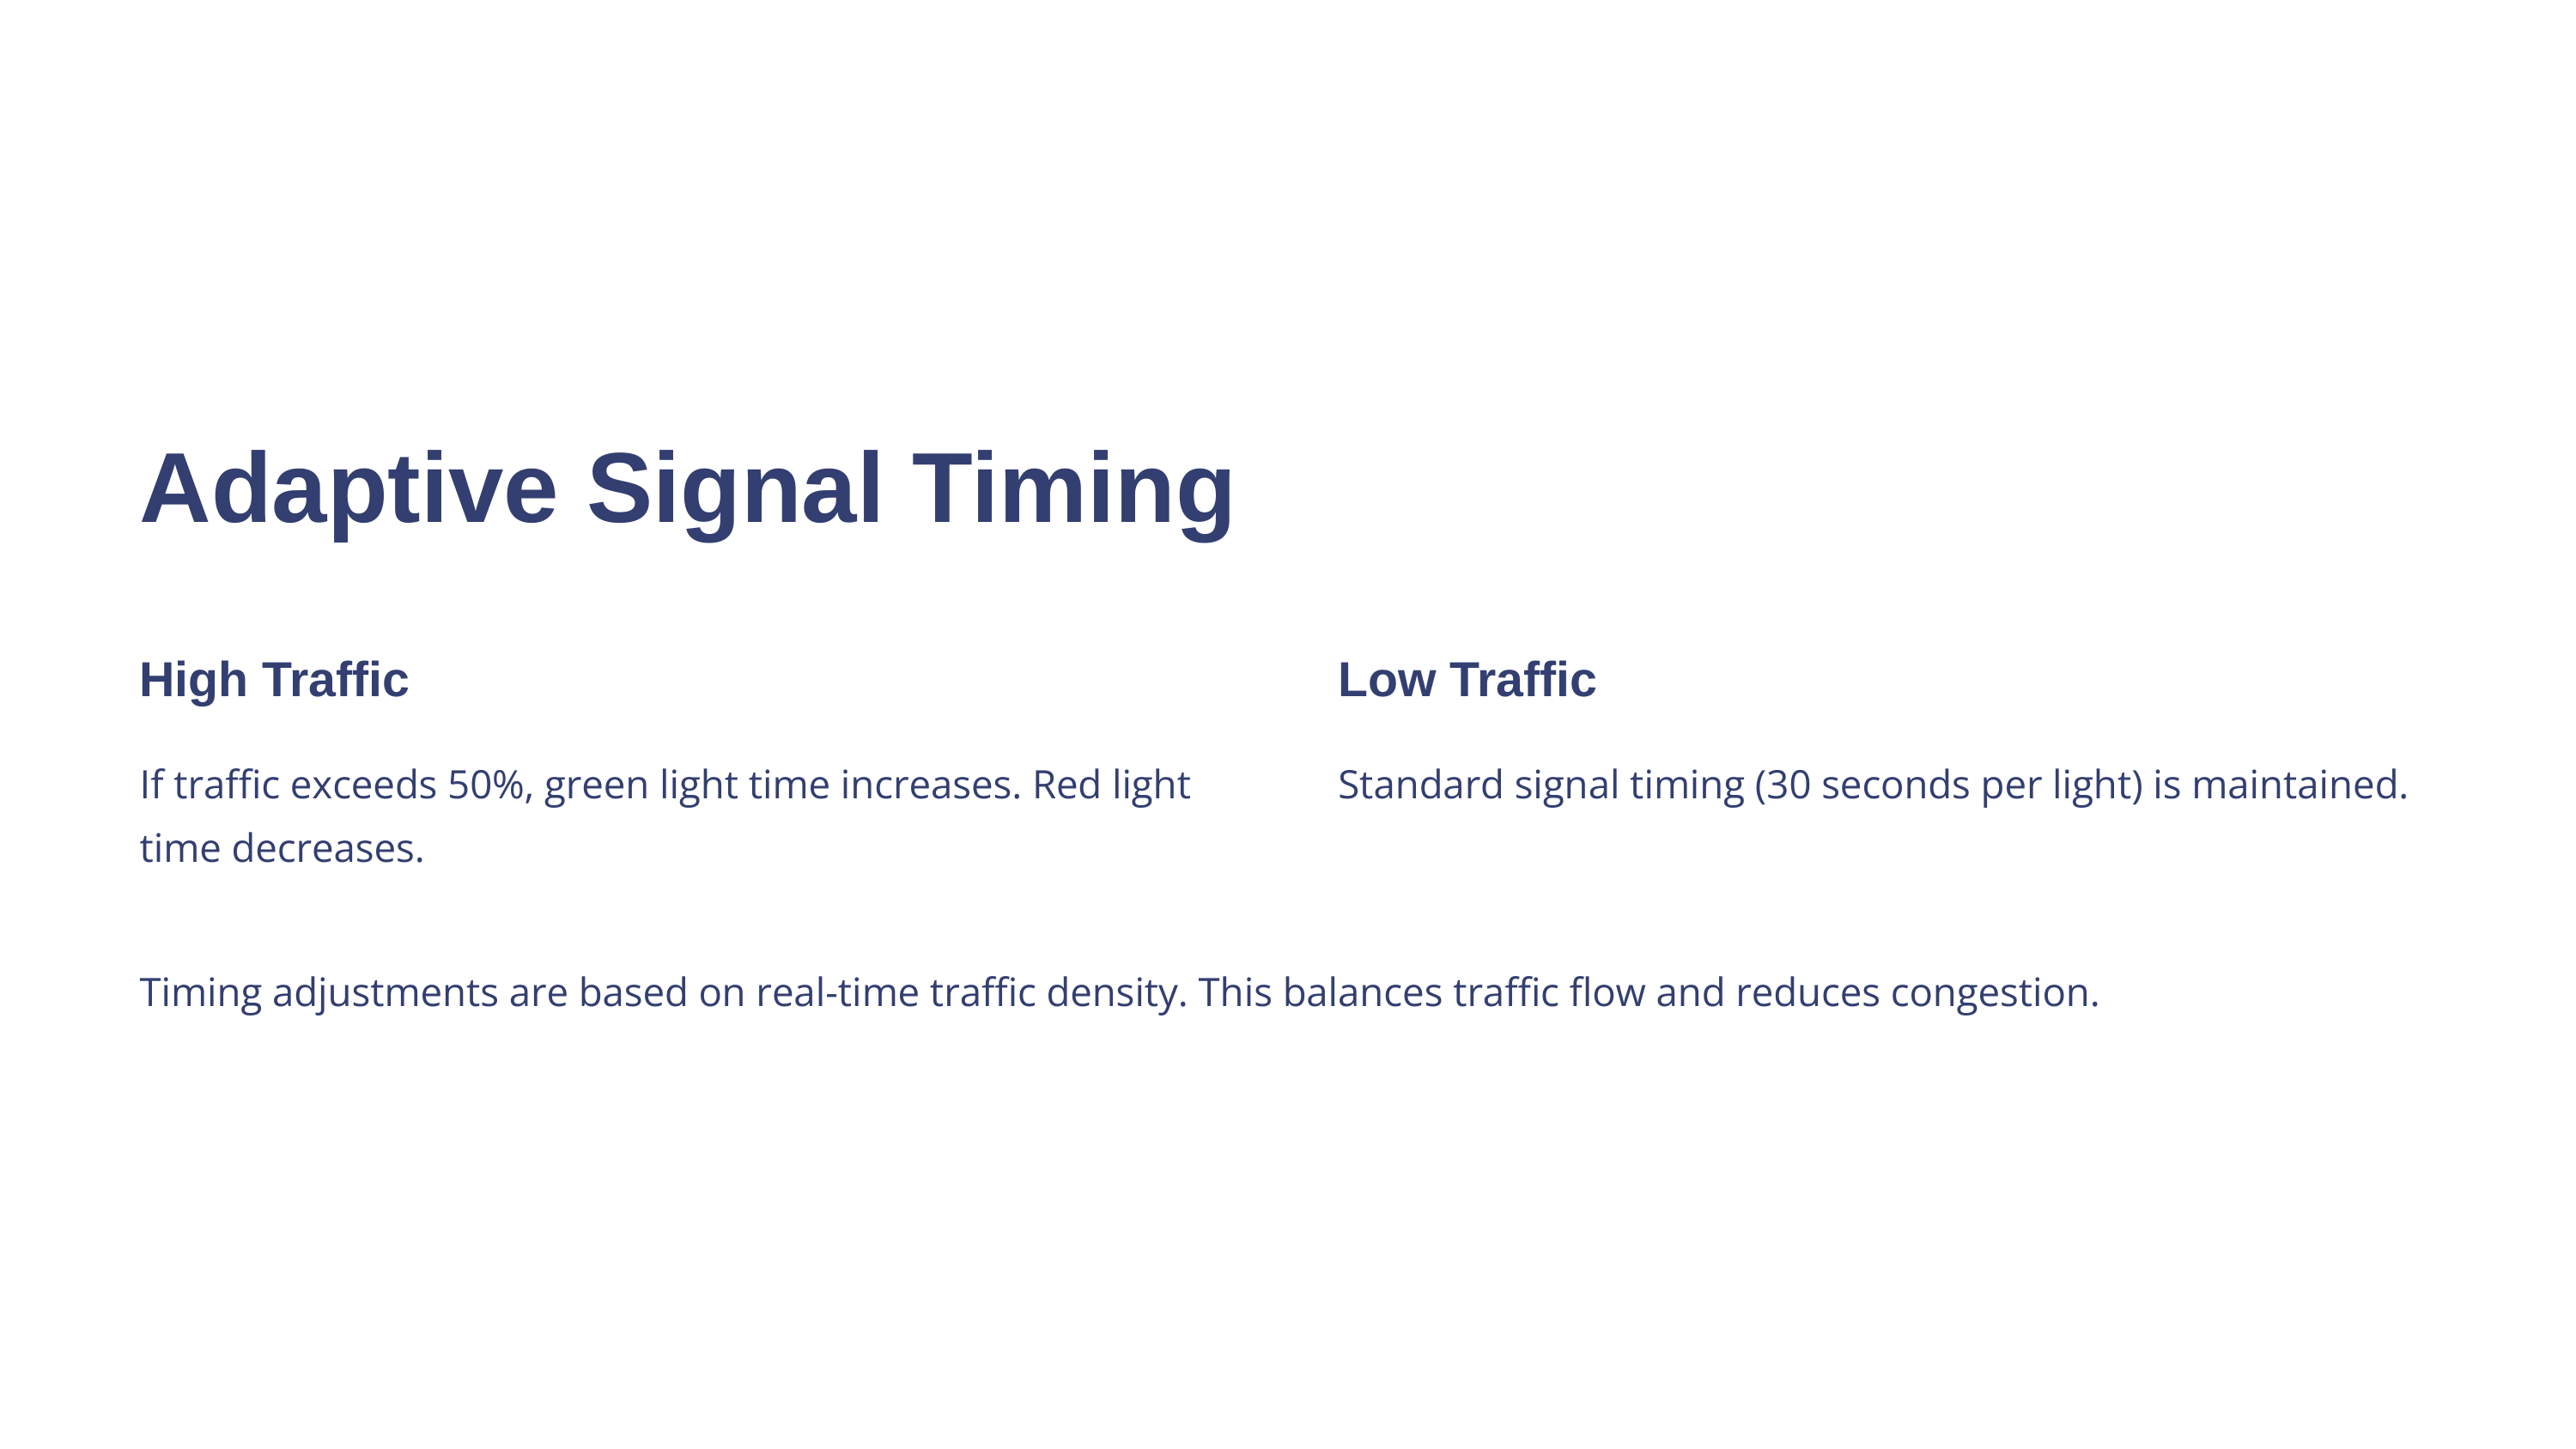

Adaptive Signal Timing

High Traffic

Low Traffic

If traffic exceeds 50%, green light time increases. Red light time decreases.

Standard signal timing (30 seconds per light) is maintained.

Timing adjustments are based on real-time traffic density. This balances traffic flow and reduces congestion.